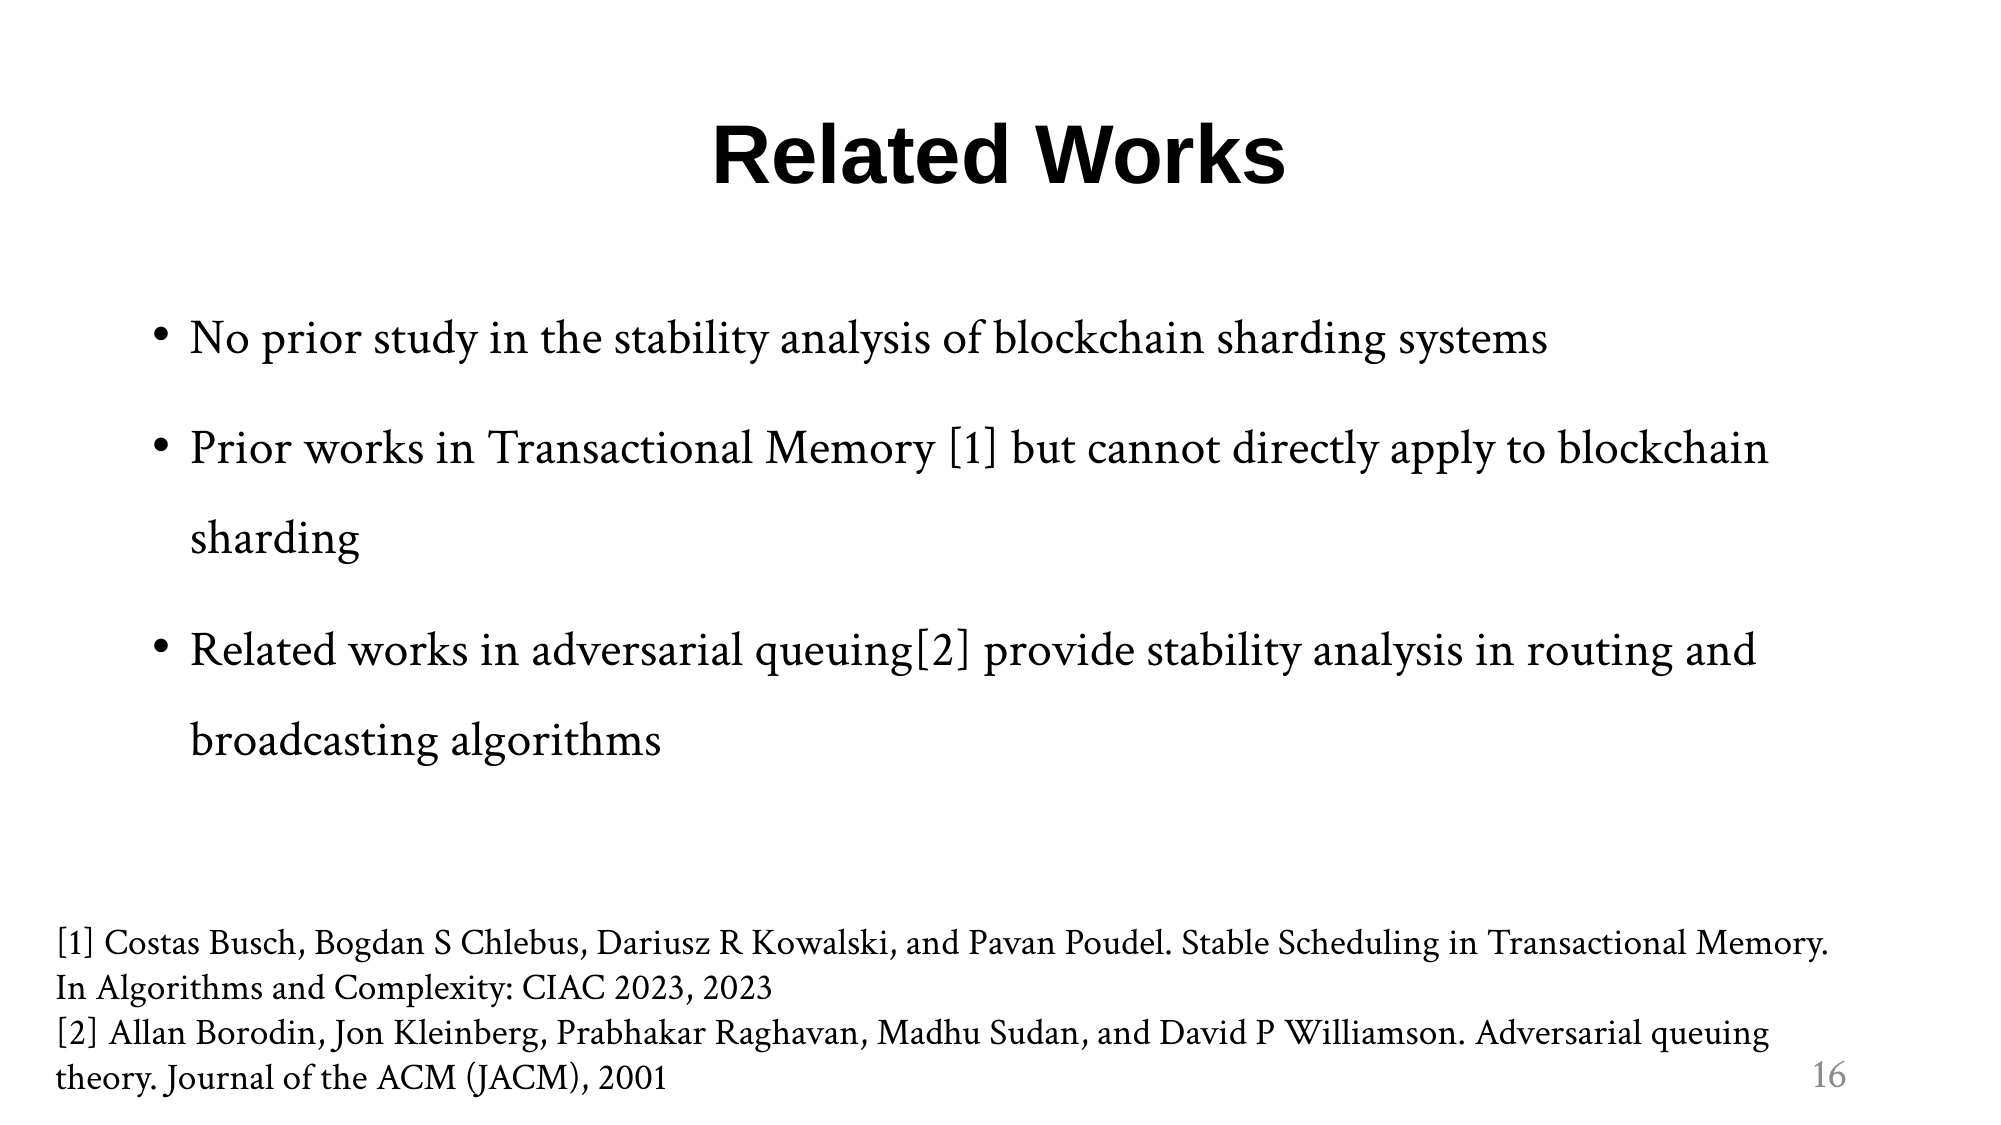

# Related Works
No prior study in the stability analysis of blockchain sharding systems
Prior works in Transactional Memory [1] but cannot directly apply to blockchain sharding
Related works in adversarial queuing[2] provide stability analysis in routing and broadcasting algorithms
[1] Costas Busch, Bogdan S Chlebus, Dariusz R Kowalski, and Pavan Poudel. Stable Scheduling in Transactional Memory. In Algorithms and Complexity: CIAC 2023, 2023
[2] Allan Borodin, Jon Kleinberg, Prabhakar Raghavan, Madhu Sudan, and David P Williamson. Adversarial queuing theory. Journal of the ACM (JACM), 2001
16